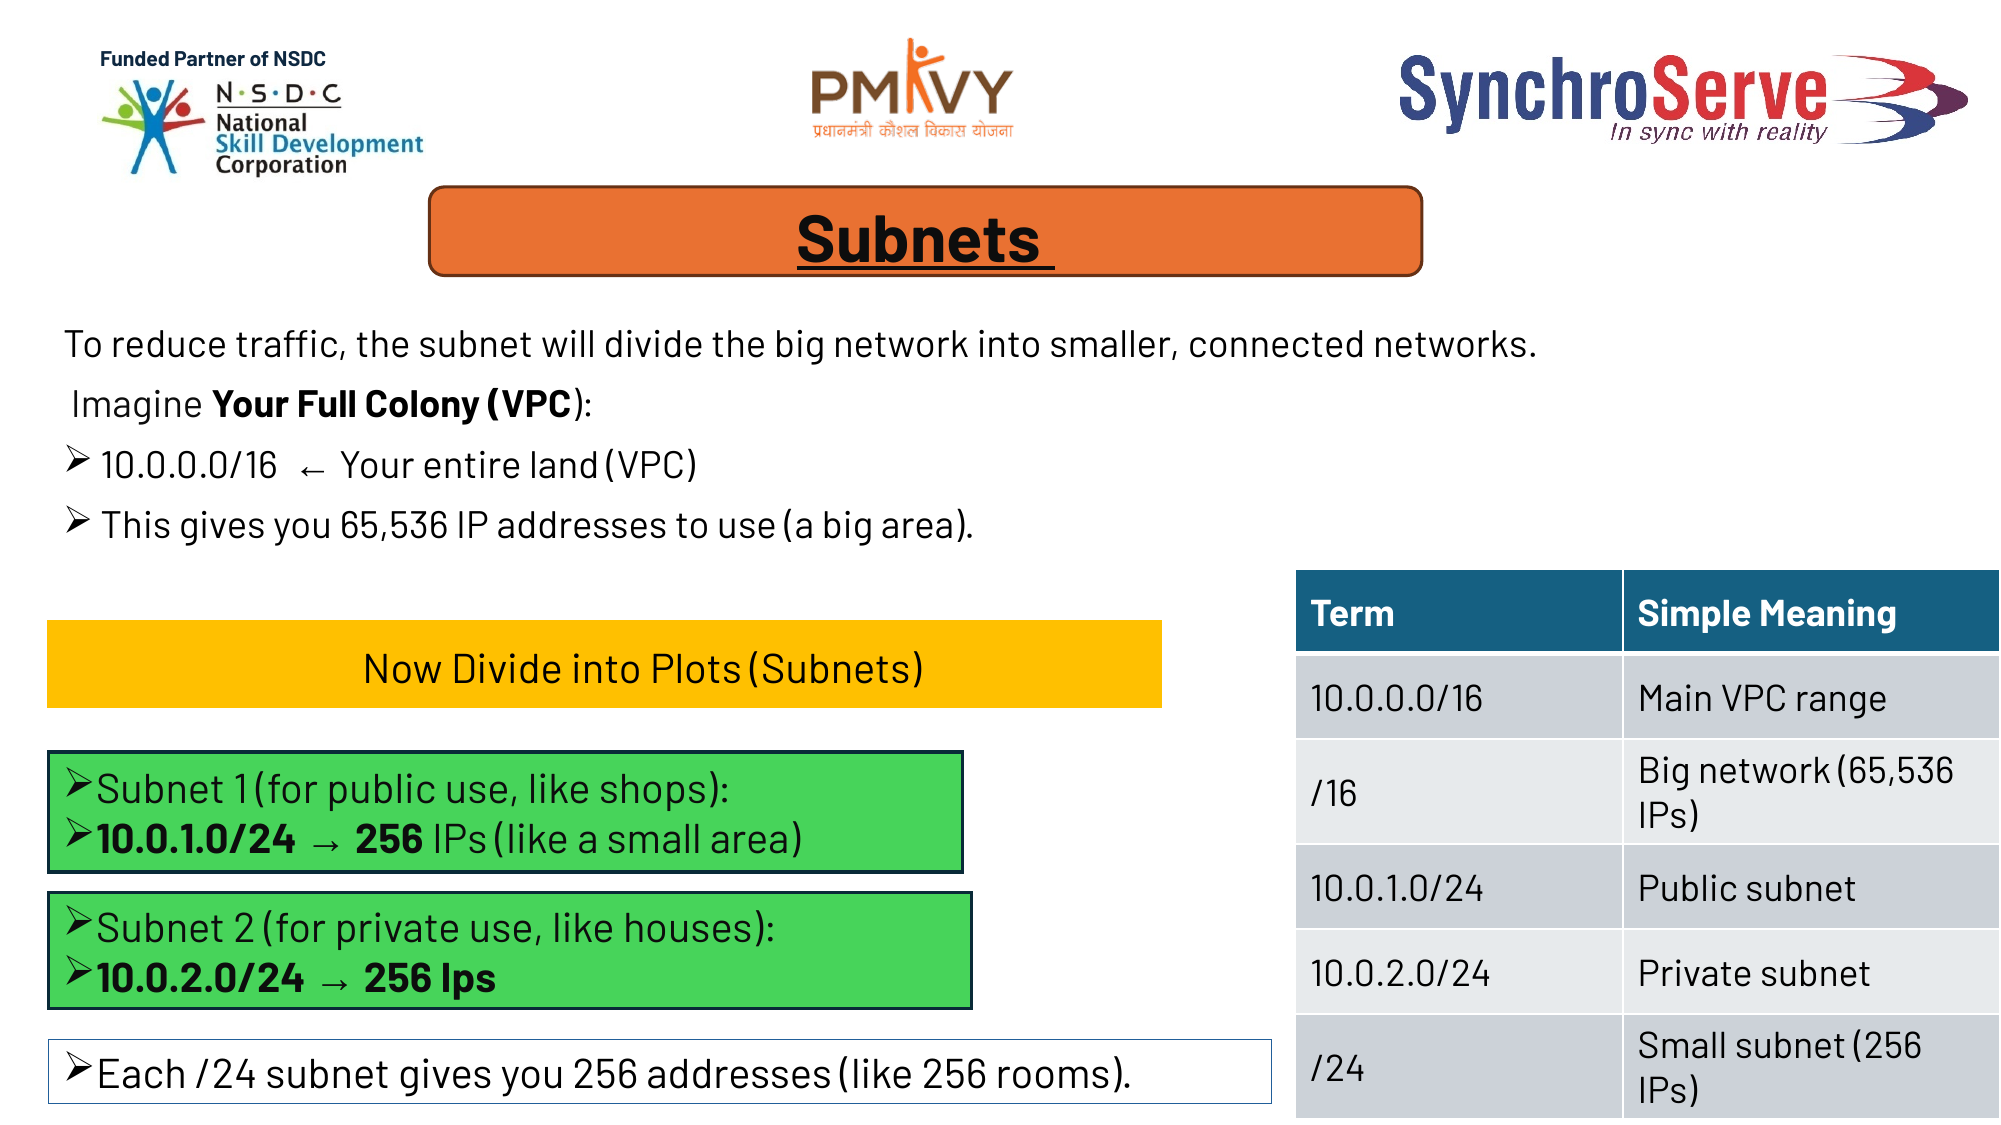

|  |  |
| --- | --- |
|  |  |
|  |  |
|  |  |
|  |  |
|  |  |
|  |  |

Subnets
To reduce traffic, the subnet will divide the big network into smaller, connected networks.
 Imagine Your Full Colony (VPC):
10.0.0.0/16  ← Your entire land (VPC)
This gives you 65,536 IP addresses to use (a big area).

| Term | Simple Meaning |
| --- | --- |
| 10.0.0.0/16 | Main VPC range |
| /16 | Big network (65,536 IPs) |
| 10.0.1.0/24 | Public subnet |
| 10.0.2.0/24 | Private subnet |
| /24 | Small subnet (256 IPs) |

Now Divide into Plots (Subnets)

Subnet 1 (for public use, like shops):
10.0.1.0/24 → 256 IPs (like a small area)

Subnet 2 (for private use, like houses):
10.0.2.0/24 → 256 Ips
Each /24 subnet gives you 256 addresses (like 256 rooms).